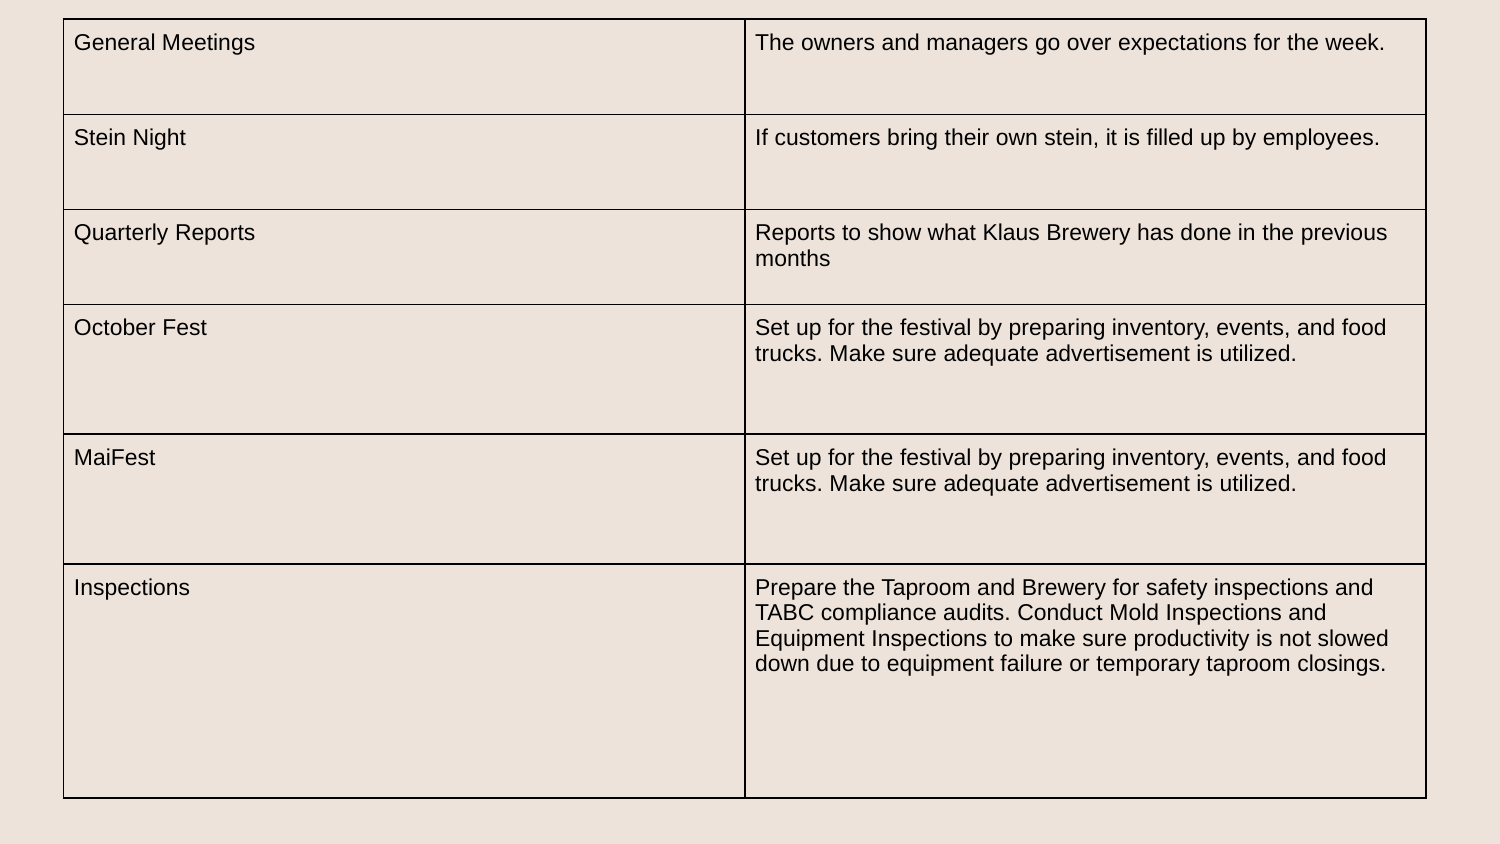

| General Meetings | The owners and managers go over expectations for the week. |
| --- | --- |
| Stein Night | If customers bring their own stein, it is filled up by employees. |
| Quarterly Reports | Reports to show what Klaus Brewery has done in the previous months |
| October Fest | Set up for the festival by preparing inventory, events, and food trucks. Make sure adequate advertisement is utilized. |
| MaiFest | Set up for the festival by preparing inventory, events, and food trucks. Make sure adequate advertisement is utilized. |
| Inspections | Prepare the Taproom and Brewery for safety inspections and TABC compliance audits. Conduct Mold Inspections and Equipment Inspections to make sure productivity is not slowed down due to equipment failure or temporary taproom closings. |